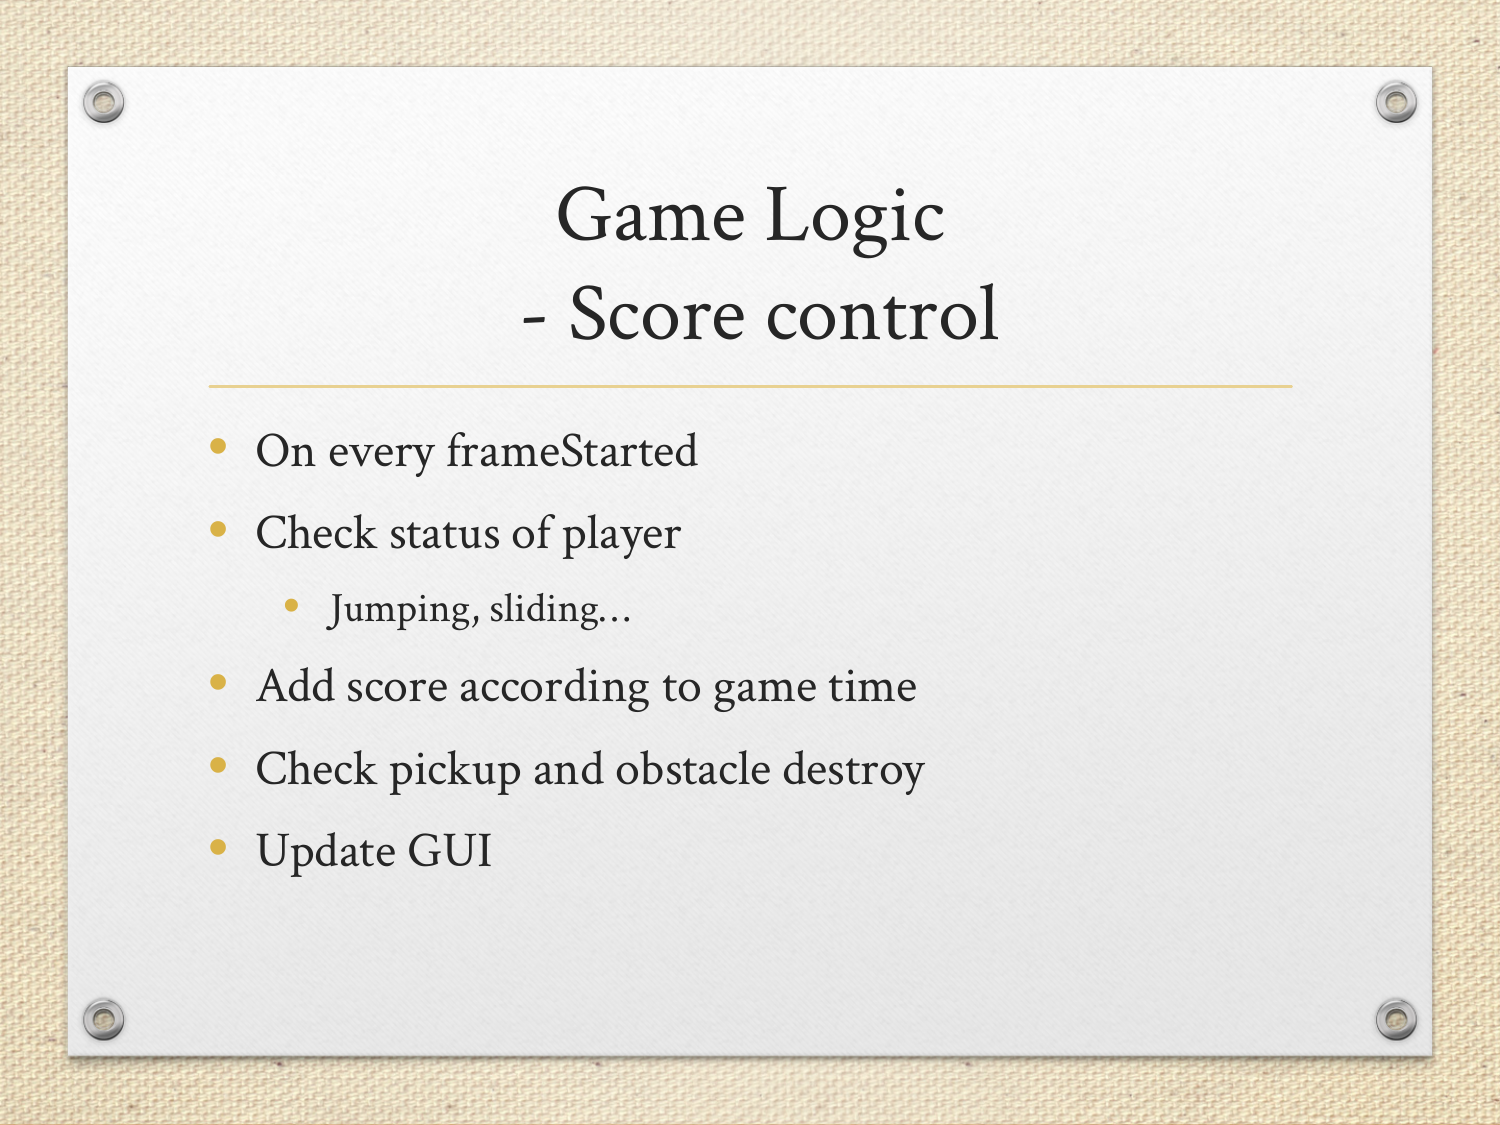

# Game Logic - Score control
On every frameStarted
Check status of player
Jumping, sliding…
Add score according to game time
Check pickup and obstacle destroy
Update GUI